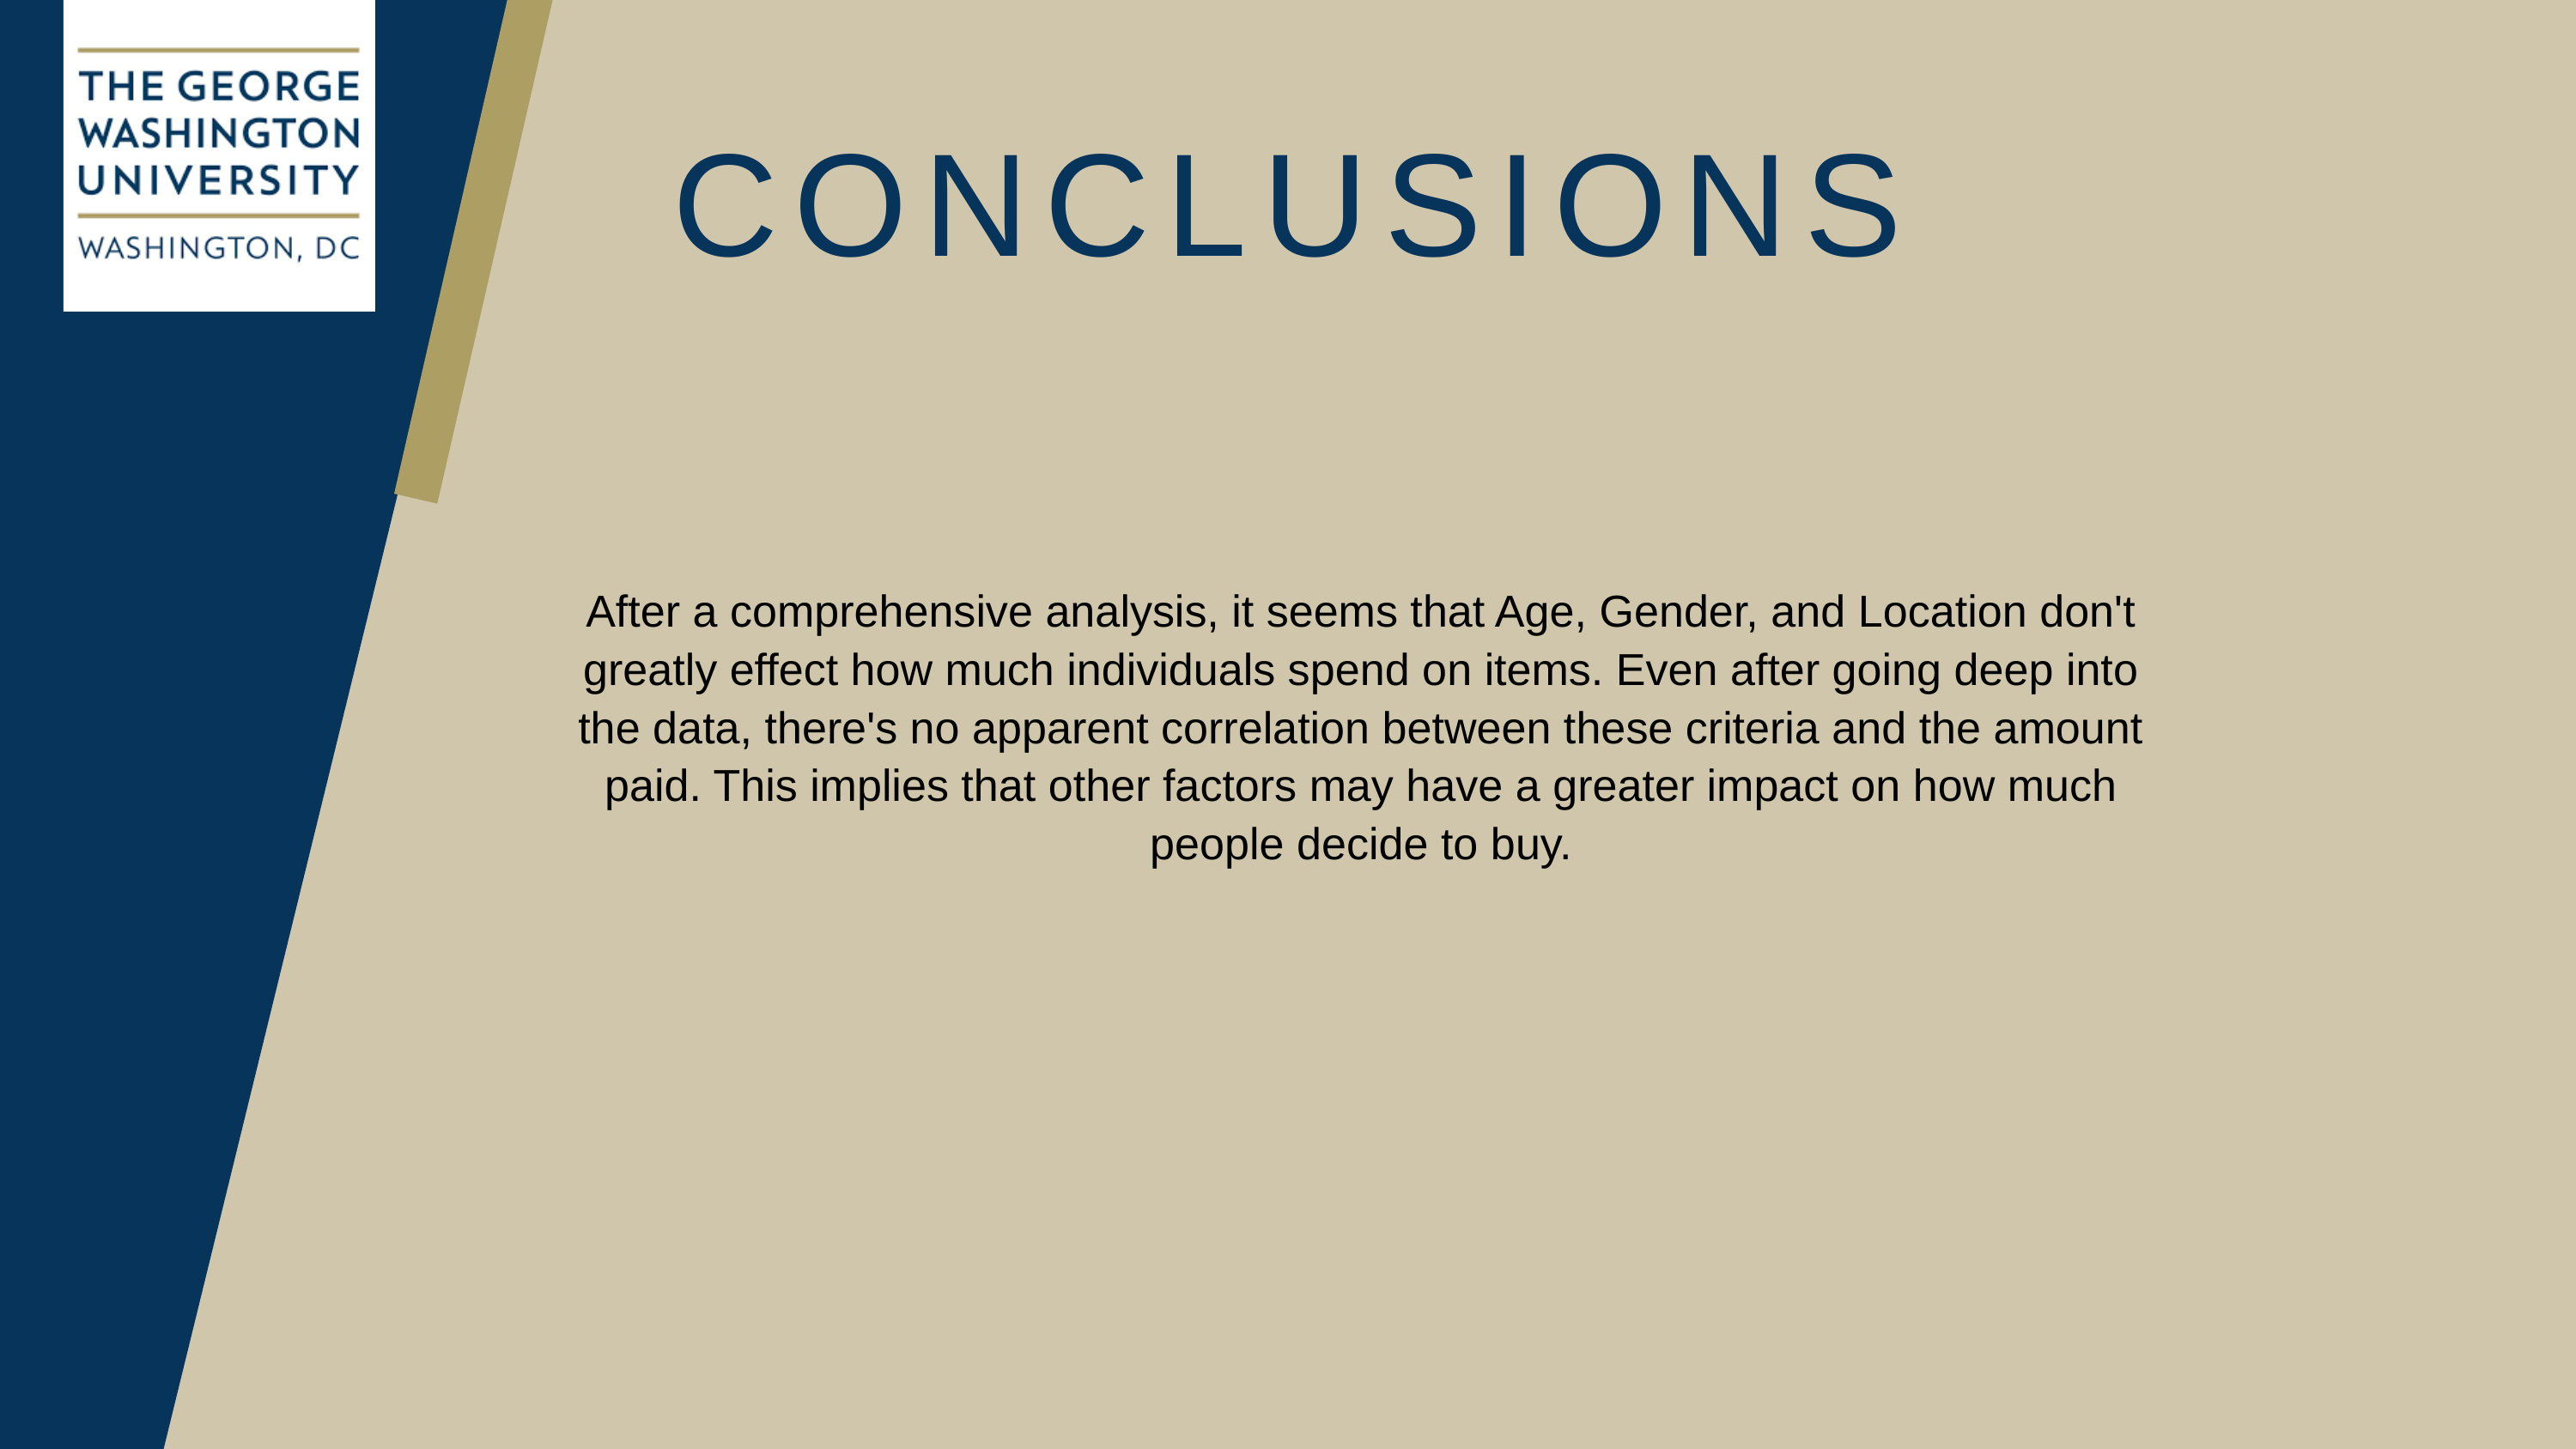

CONCLUSIONS
After a comprehensive analysis, it seems that Age, Gender, and Location don't greatly effect how much individuals spend on items. Even after going deep into the data, there's no apparent correlation between these criteria and the amount paid. This implies that other factors may have a greater impact on how much people decide to buy.